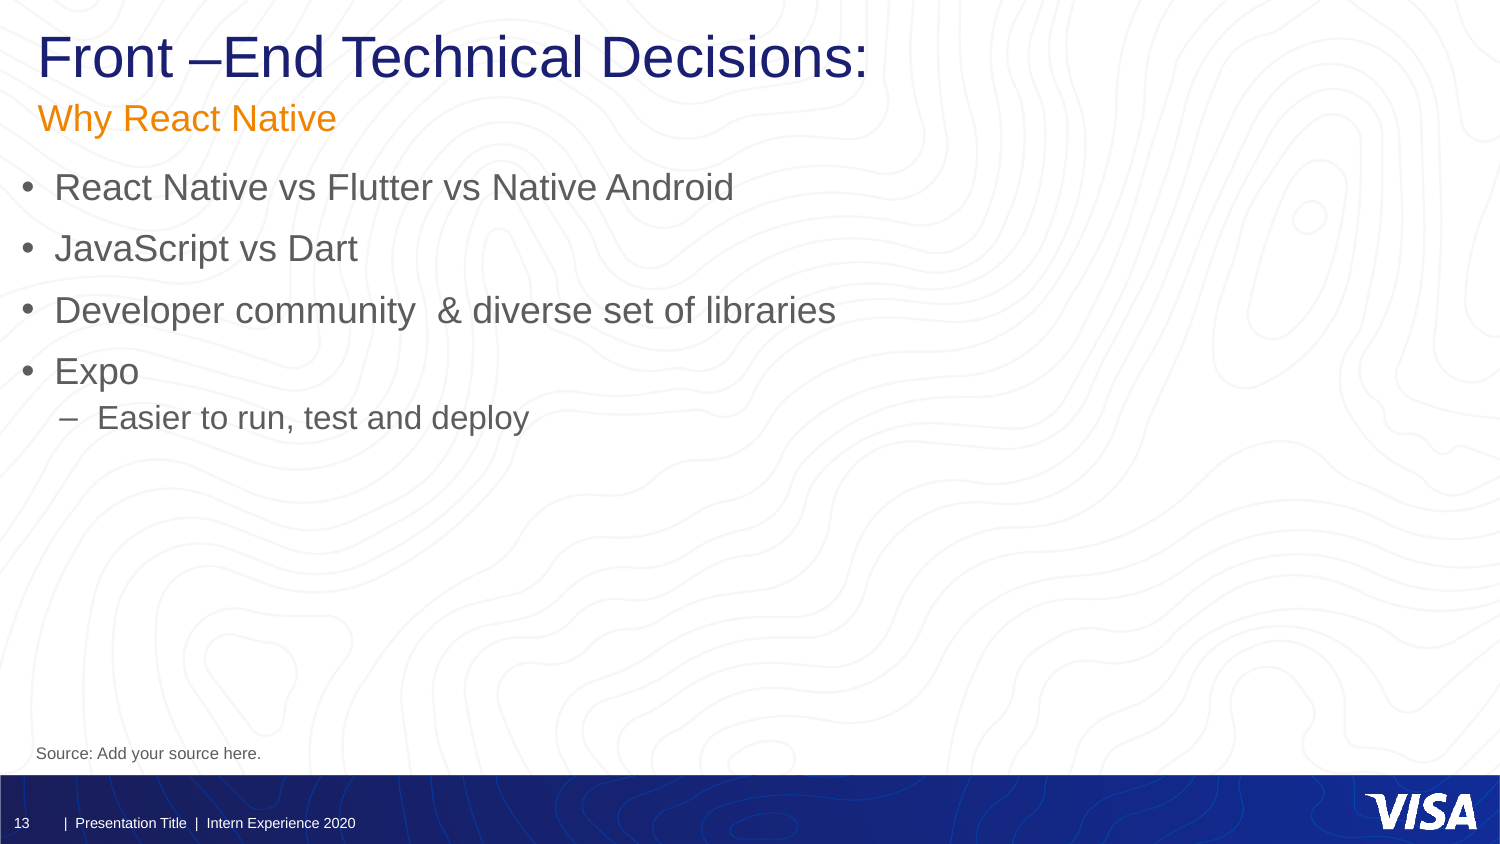

# Front –End Technical Decisions:

Why React Native

React Native vs Flutter vs Native Android
JavaScript vs Dart
Developer community  & diverse set of libraries
Expo
Easier to run, test and deploy

Source: Add your source here.